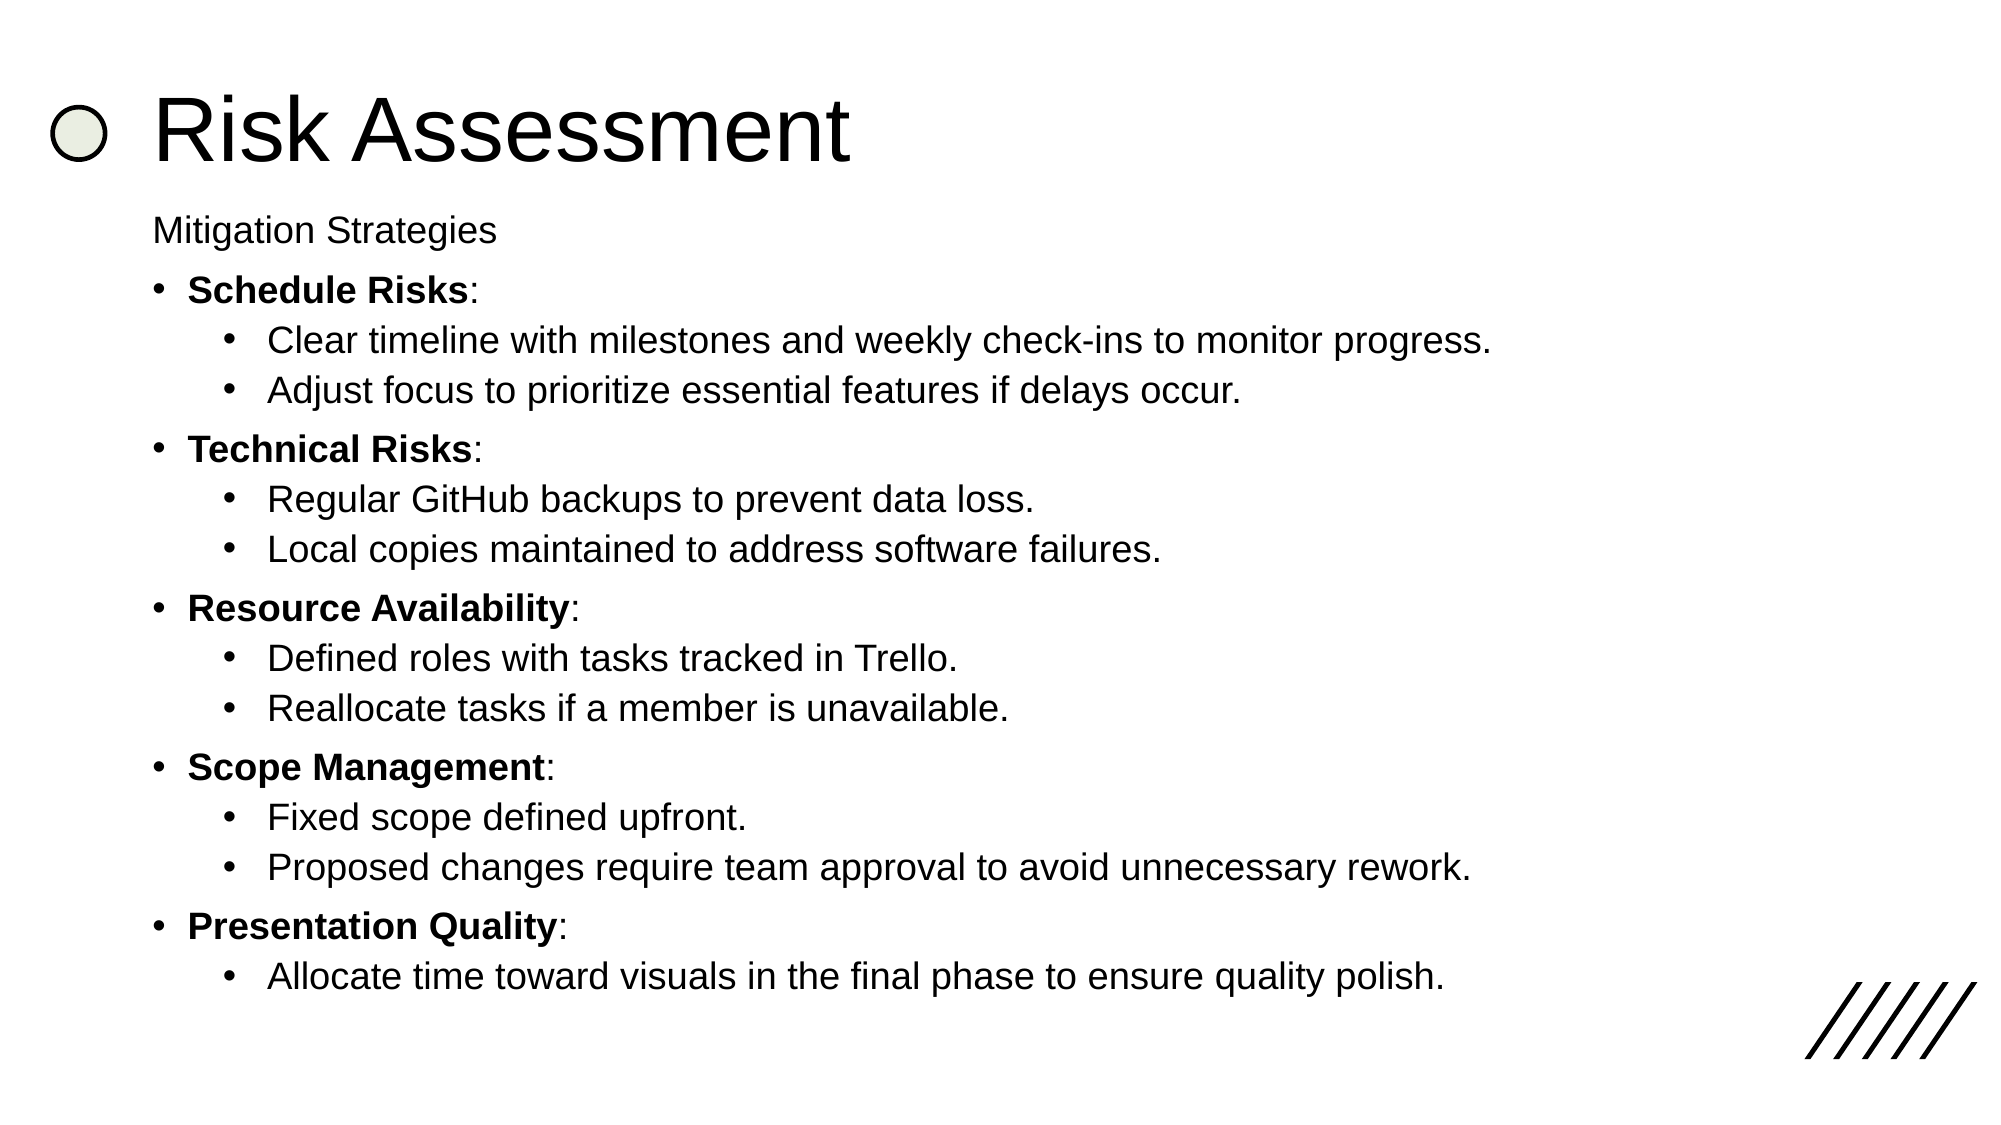

# Risk Assessment
Mitigation Strategies
Schedule Risks:
Clear timeline with milestones and weekly check-ins to monitor progress.
Adjust focus to prioritize essential features if delays occur.
Technical Risks:
Regular GitHub backups to prevent data loss.
Local copies maintained to address software failures.
Resource Availability:
Defined roles with tasks tracked in Trello.
Reallocate tasks if a member is unavailable.
Scope Management:
Fixed scope defined upfront.
Proposed changes require team approval to avoid unnecessary rework.
Presentation Quality:
Allocate time toward visuals in the final phase to ensure quality polish.